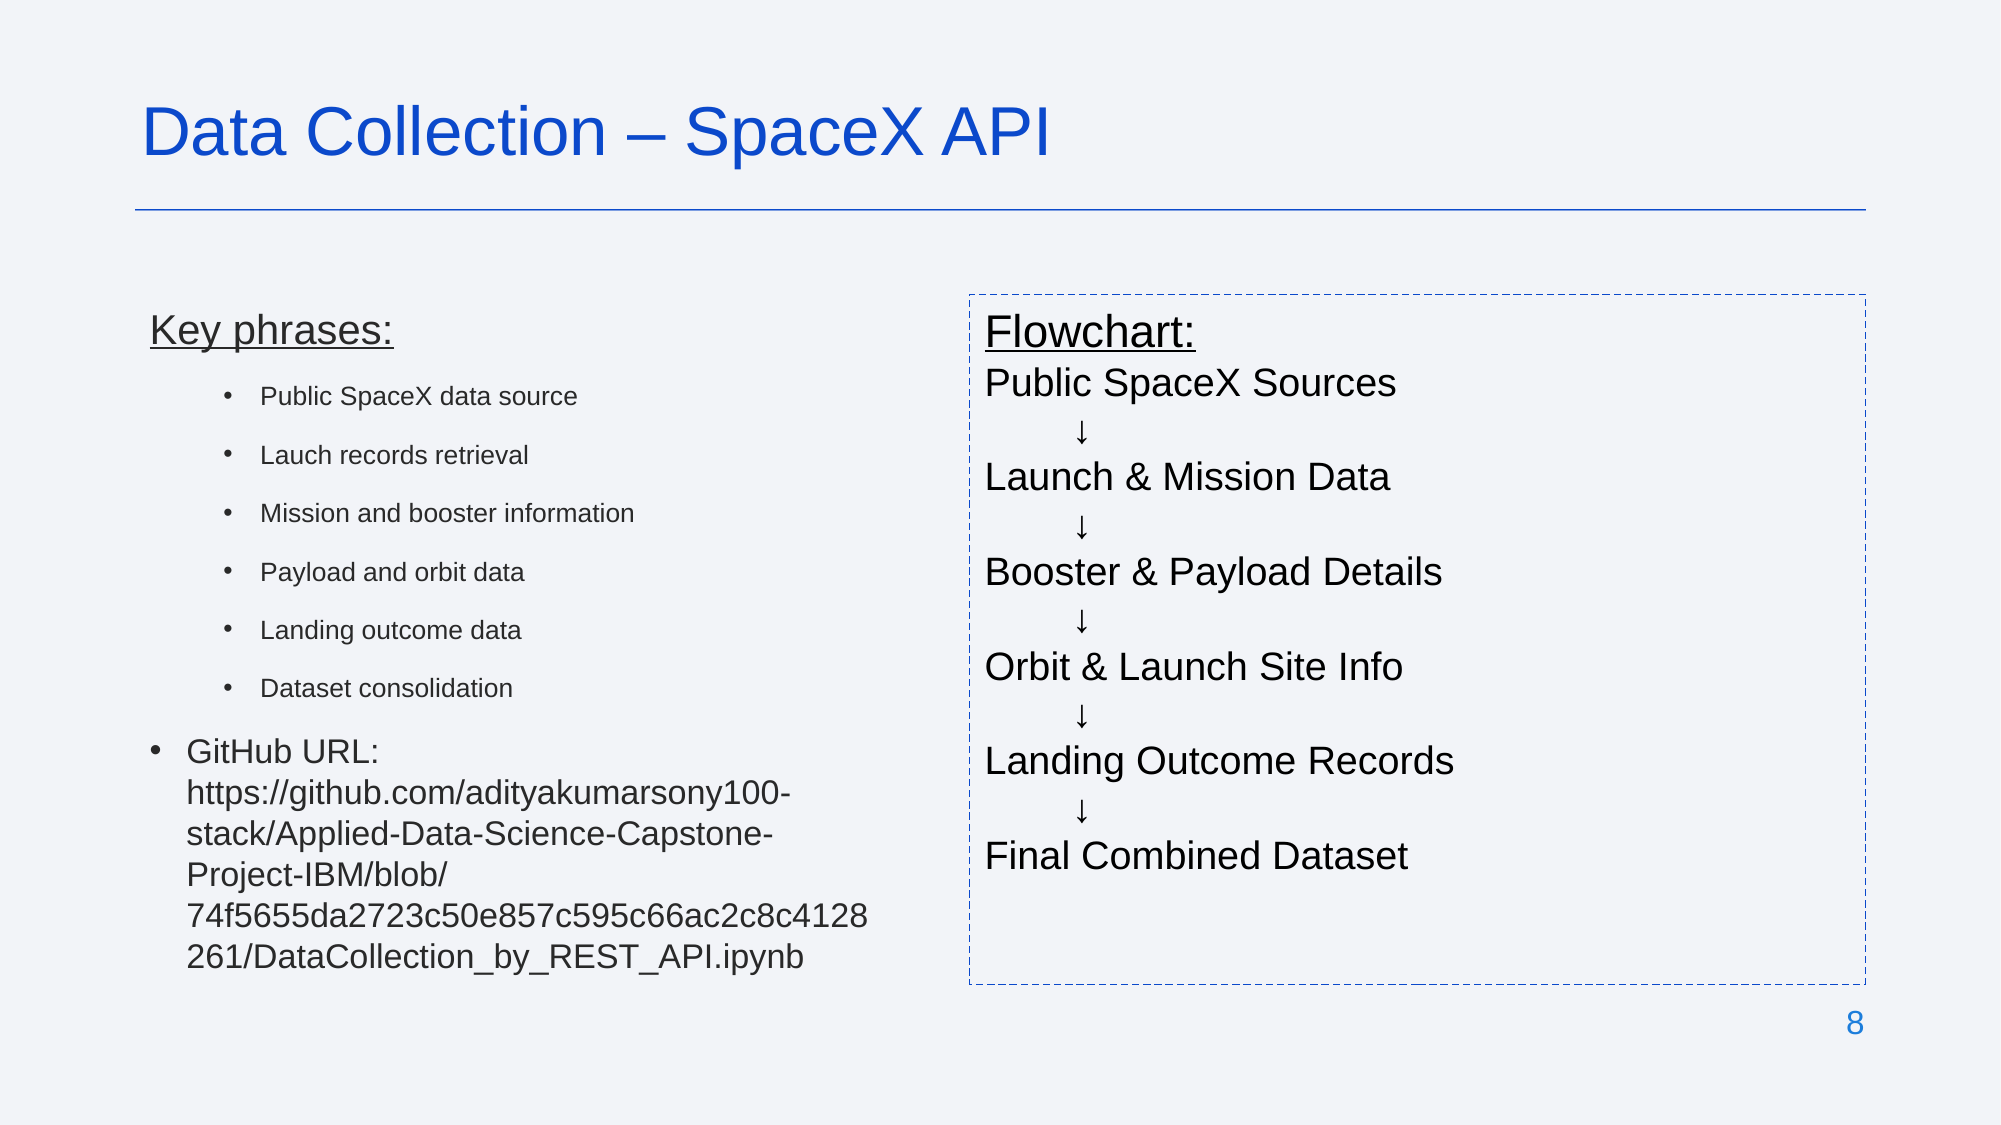

Data Collection – SpaceX API
Flowchart:
Public SpaceX Sources
        ↓
Launch & Mission Data
        ↓
Booster & Payload Details
        ↓
Orbit & Launch Site Info
        ↓
Landing Outcome Records
        ↓
Final Combined Dataset

Key phrases:
Public SpaceX data source
Lauch records retrieval
Mission and booster information
Payload and orbit data
Landing outcome data
Dataset consolidation
GitHub URL: https://github.com/adityakumarsony100-stack/Applied-Data-Science-Capstone-Project-IBM/blob/74f5655da2723c50e857c595c66ac2c8c4128261/DataCollection_by_REST_API.ipynb

8